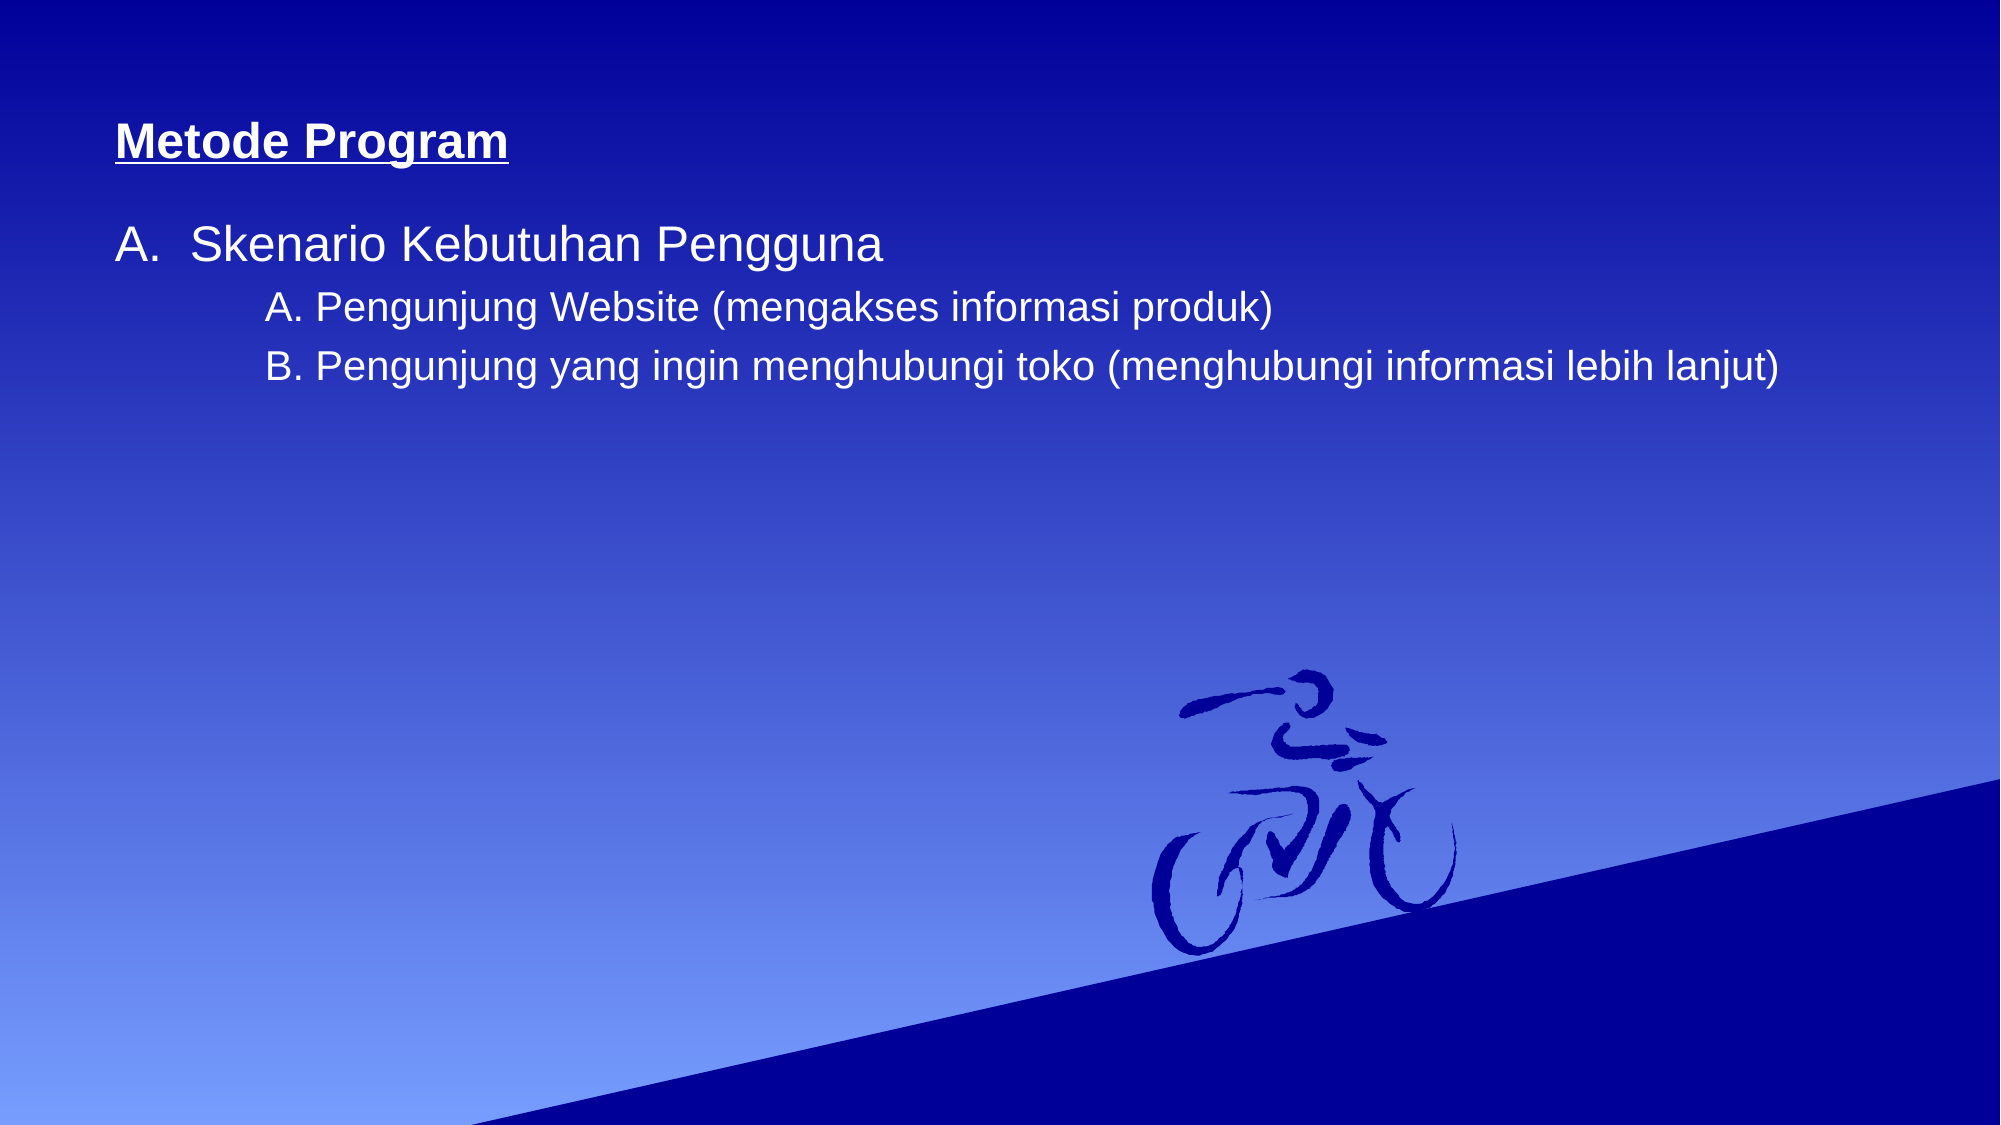

# Metode Program
Skenario Kebutuhan Pengguna
	A. Pengunjung Website (mengakses informasi produk)
	B. Pengunjung yang ingin menghubungi toko (menghubungi informasi lebih lanjut)